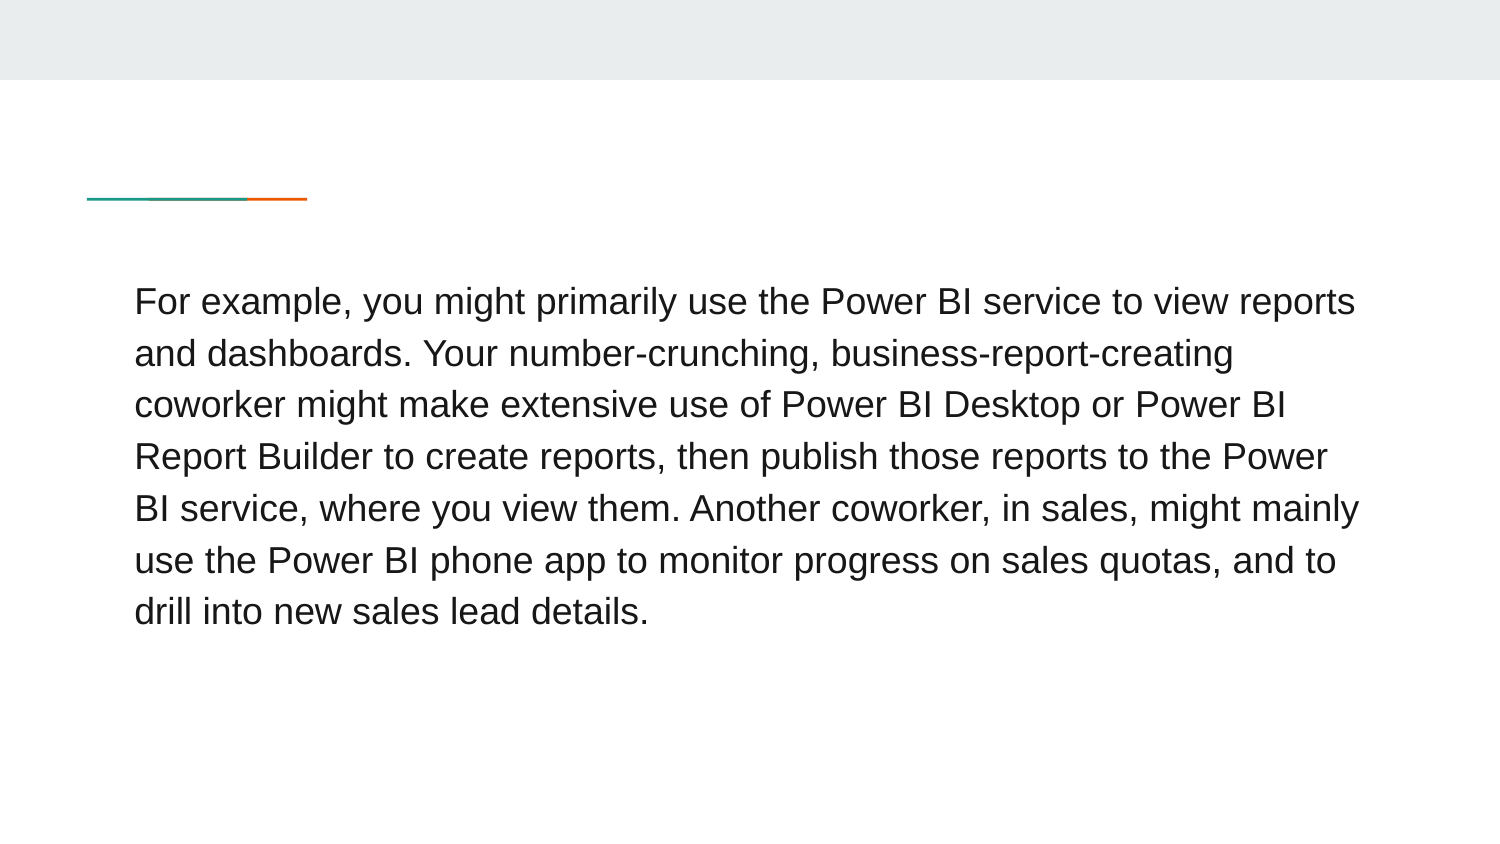

For example, you might primarily use the Power BI service to view reports and dashboards. Your number-crunching, business-report-creating coworker might make extensive use of Power BI Desktop or Power BI Report Builder to create reports, then publish those reports to the Power BI service, where you view them. Another coworker, in sales, might mainly use the Power BI phone app to monitor progress on sales quotas, and to drill into new sales lead details.